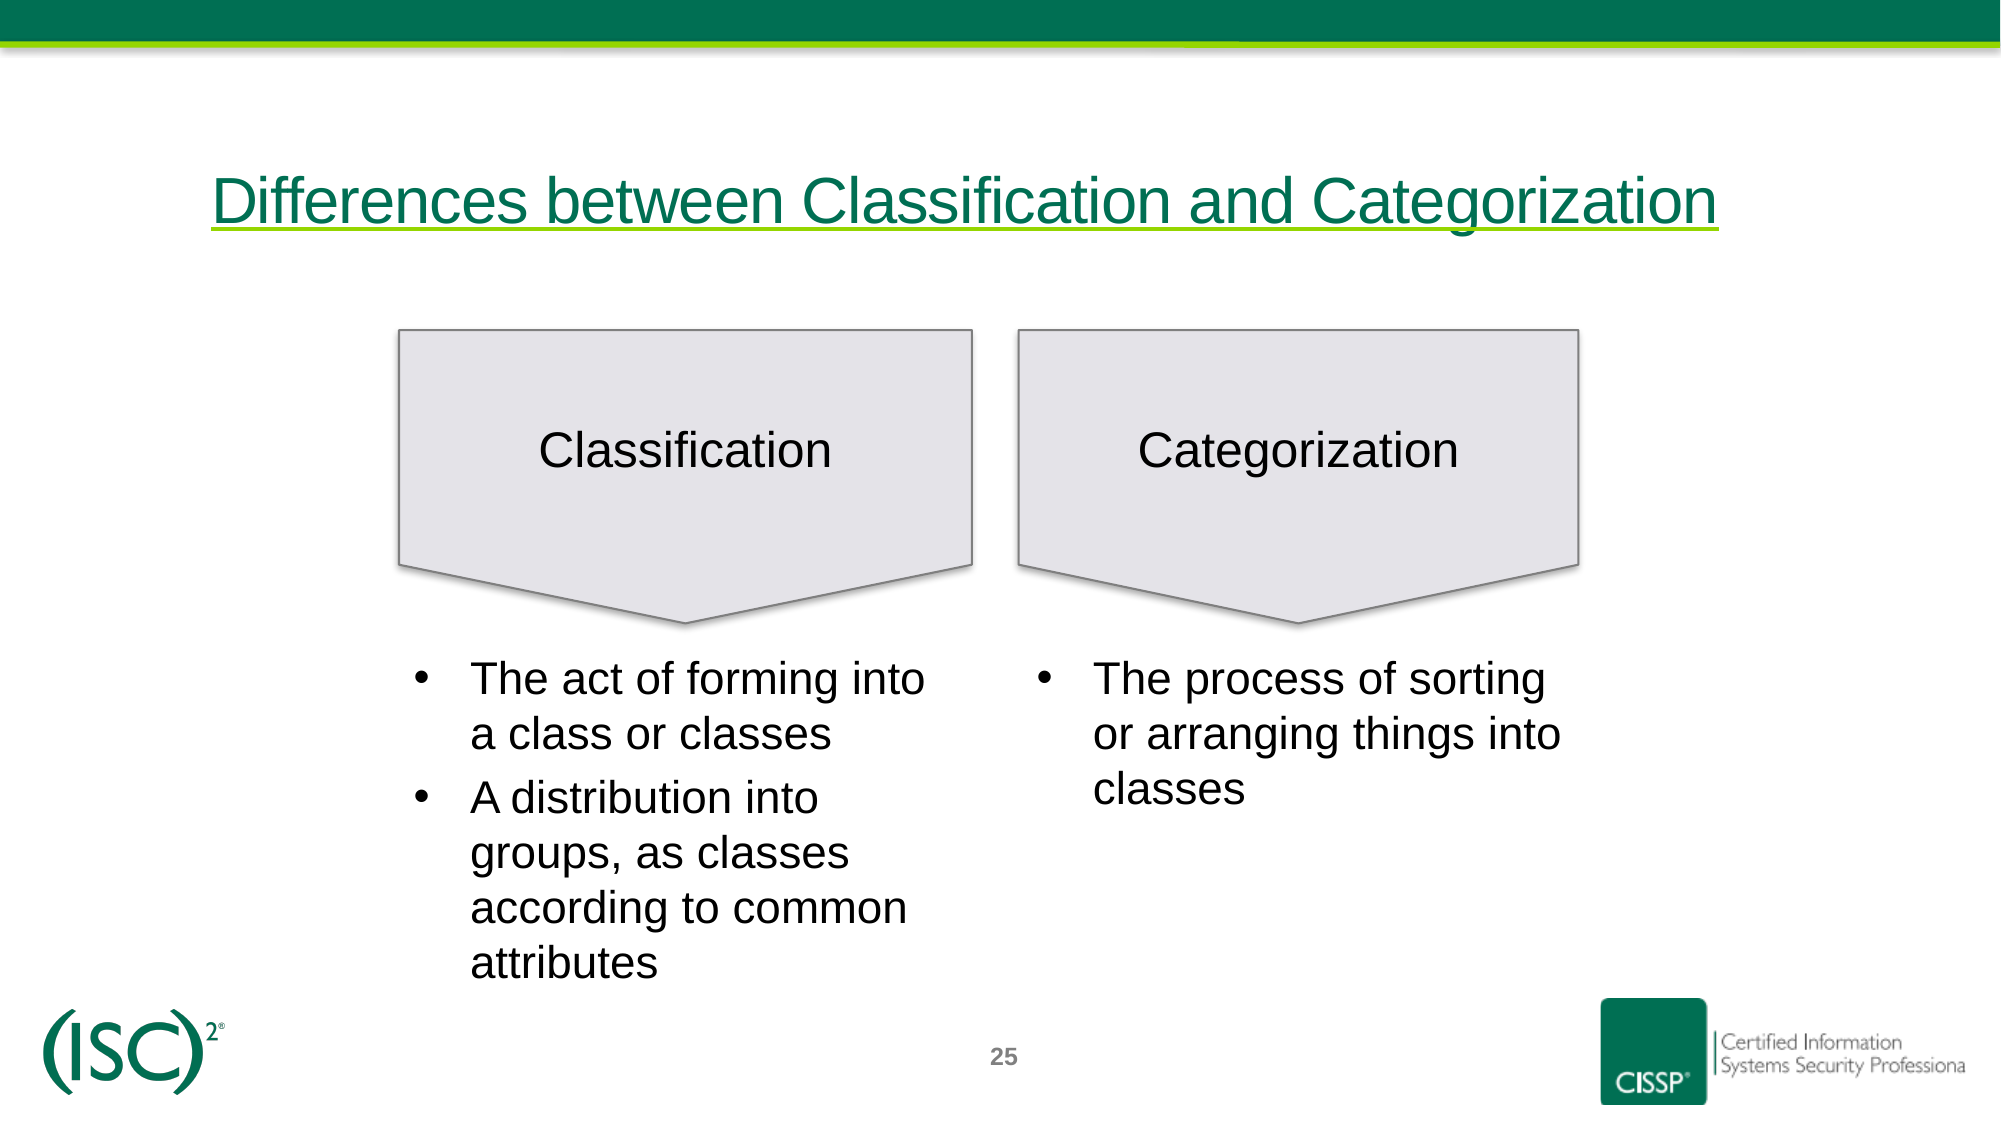

# Differences between Classification and Categorization
Categorization
Classification
The act of forming into a class or classes
A distribution into groups, as classes according to common attributes
The process of sorting or arranging things into classes